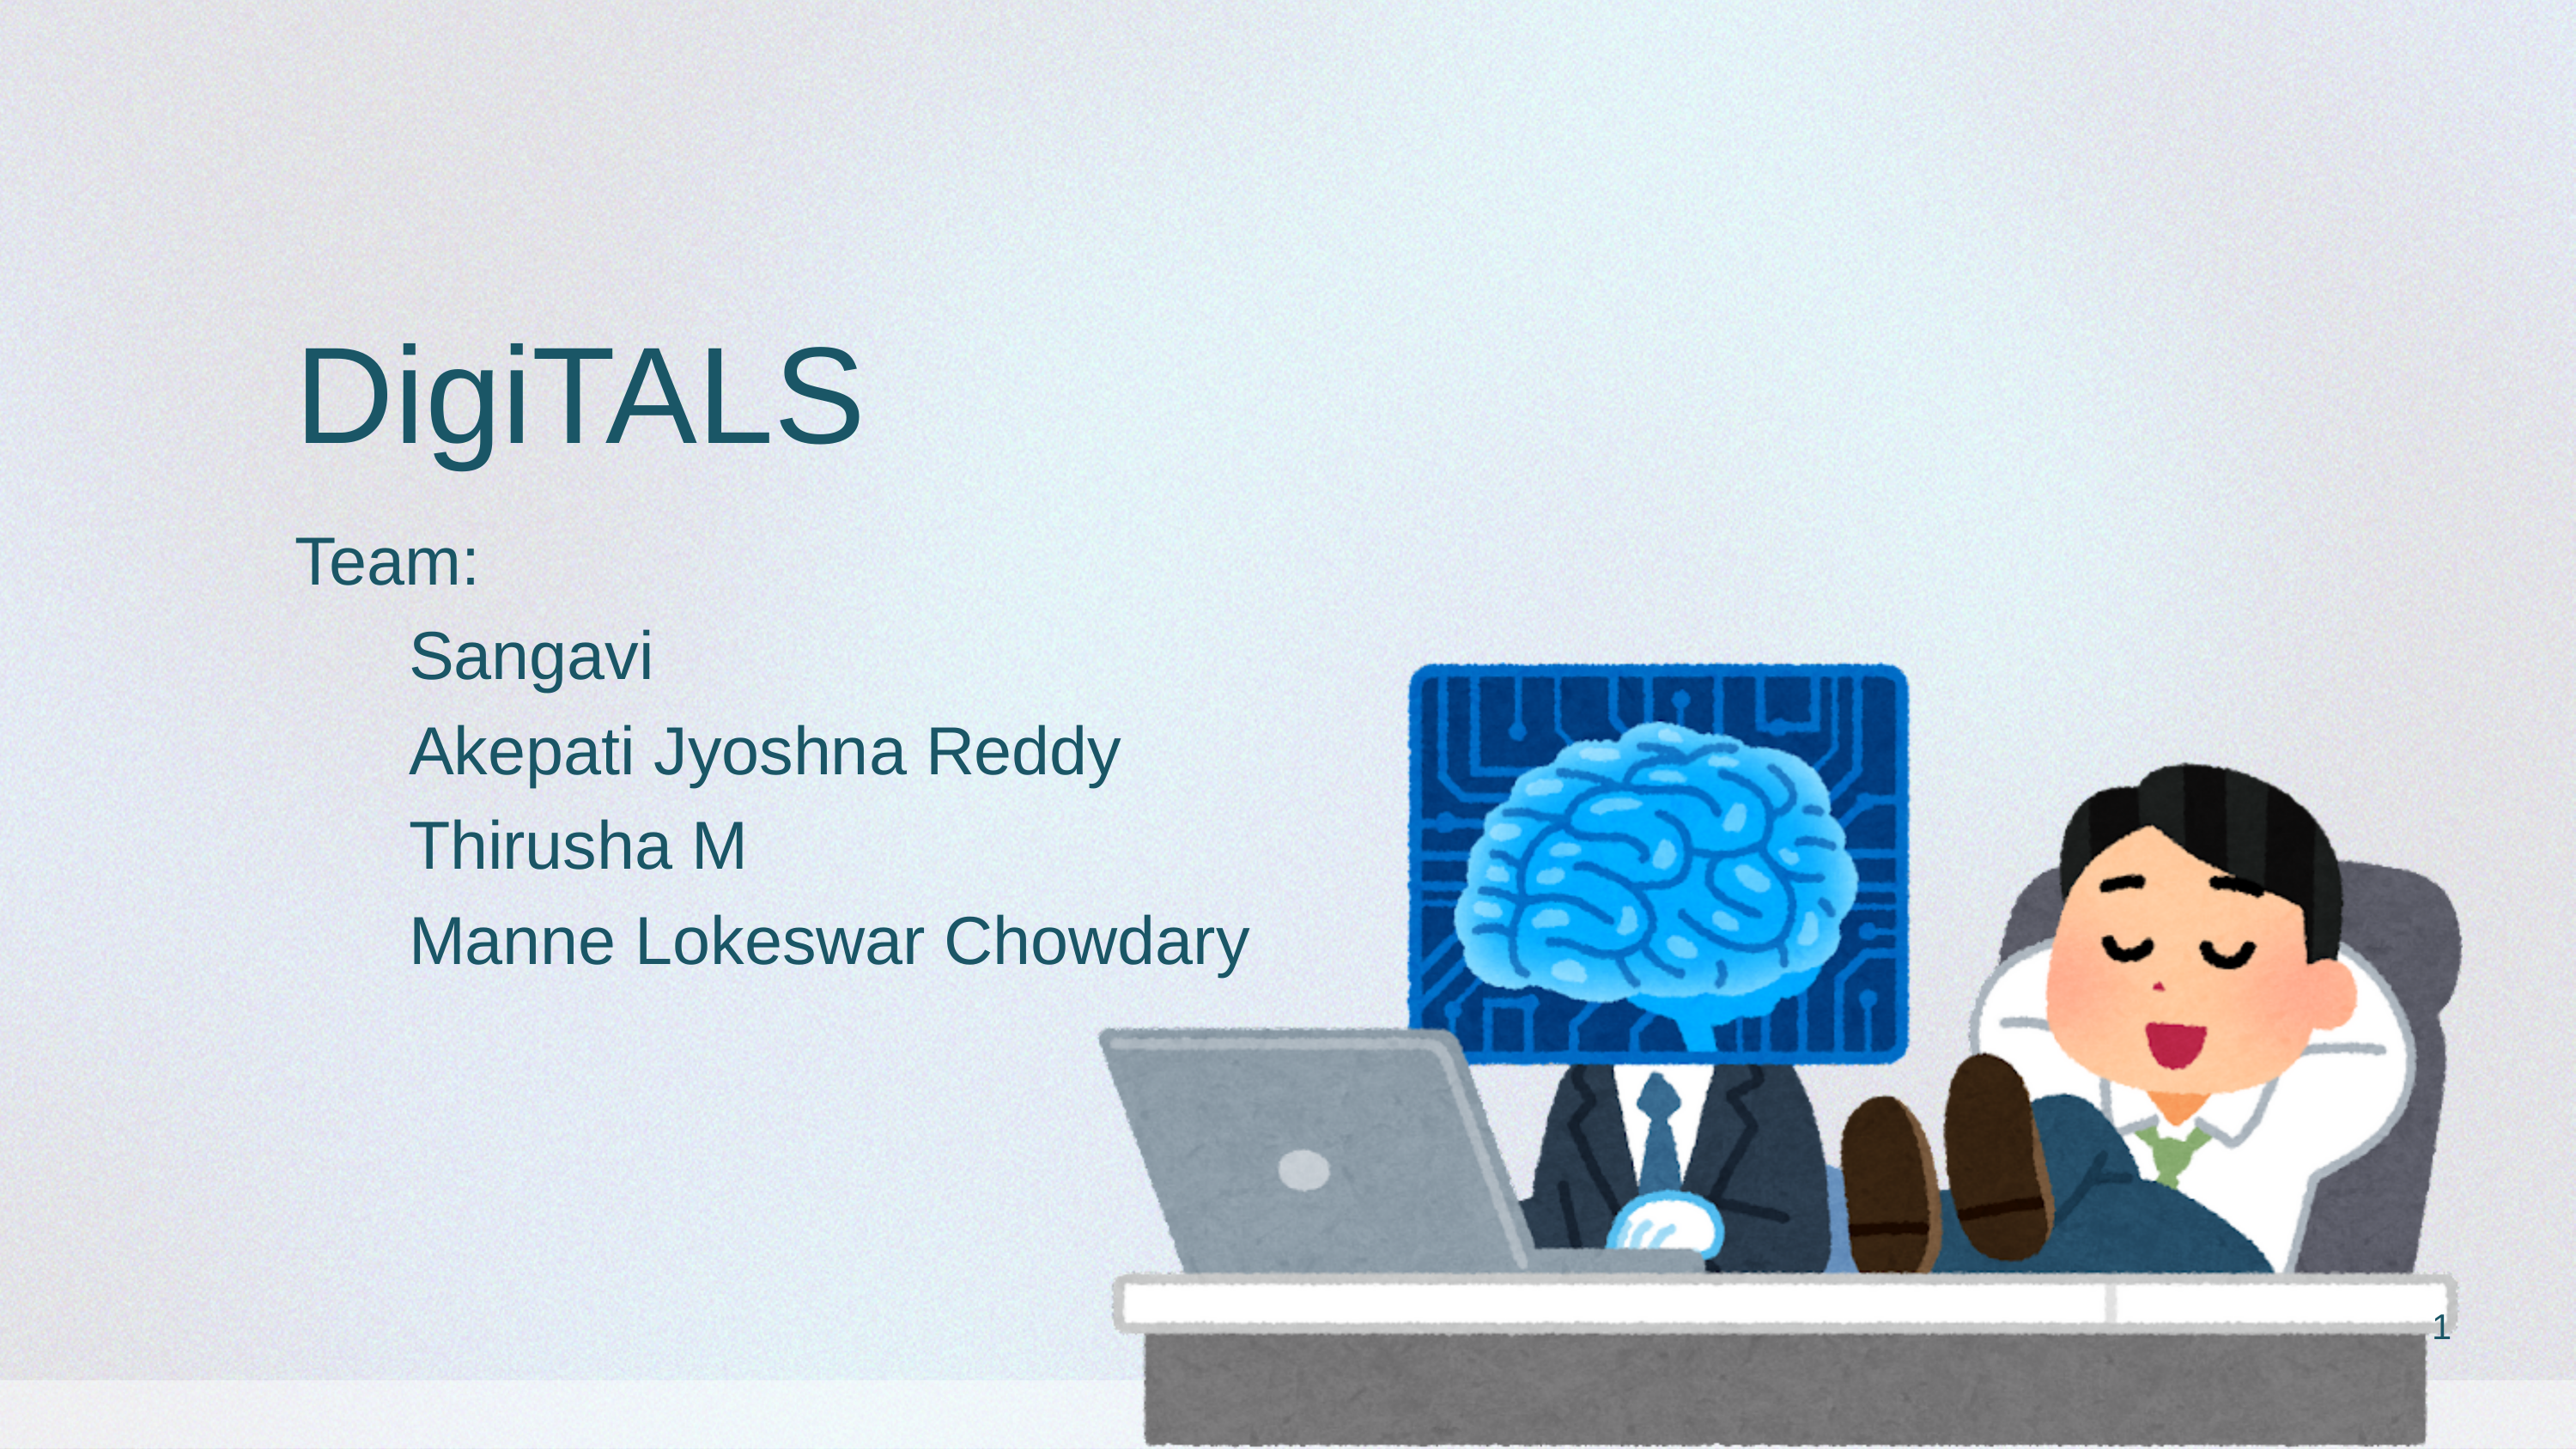

DigiTALS
Team:
      Sangavi
      Akepati Jyoshna Reddy
      Thirusha M
      Manne Lokeswar Chowdary

1